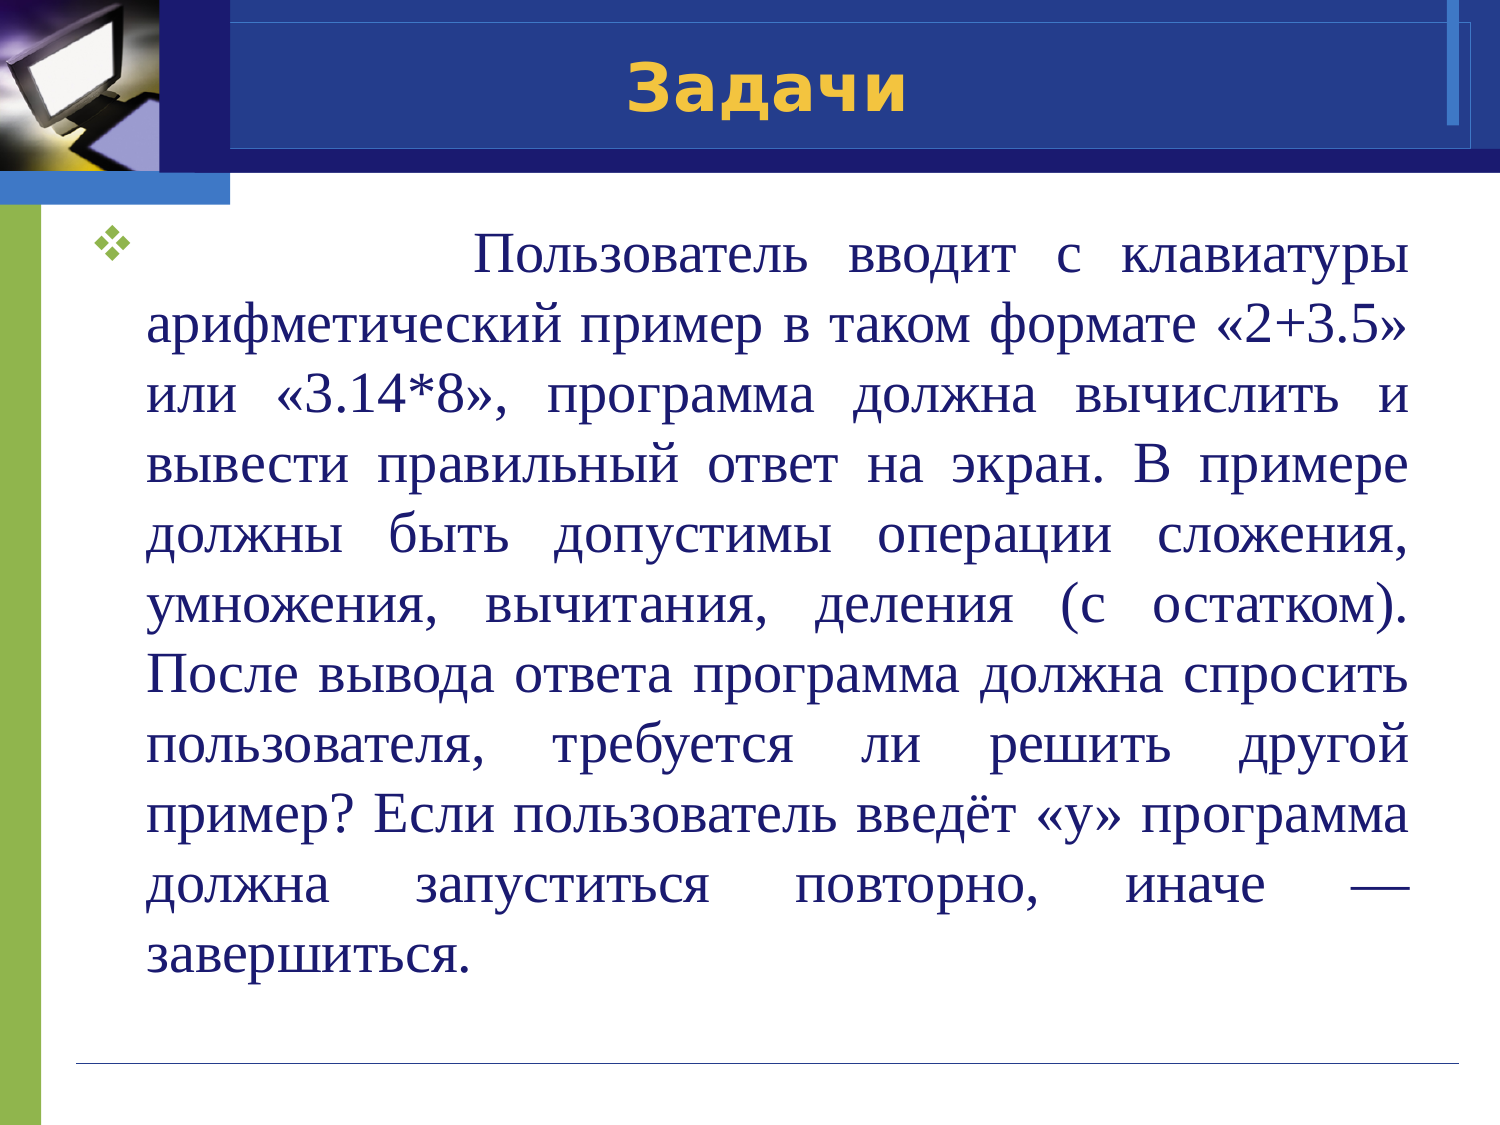

# Задачи
        Пользователь вводит с клавиатуры арифметический пример в таком формате «2+3.5» или «3.14*8», программа должна вычислить и вывести правильный ответ на экран. В примере должны быть допустимы операции сложения, умножения, вычитания, деления (с остатком). После вывода ответа программа должна спросить пользователя, требуется ли решить другой пример? Если пользователь введёт «y» программа должна запуститься повторно, иначе — завершиться.